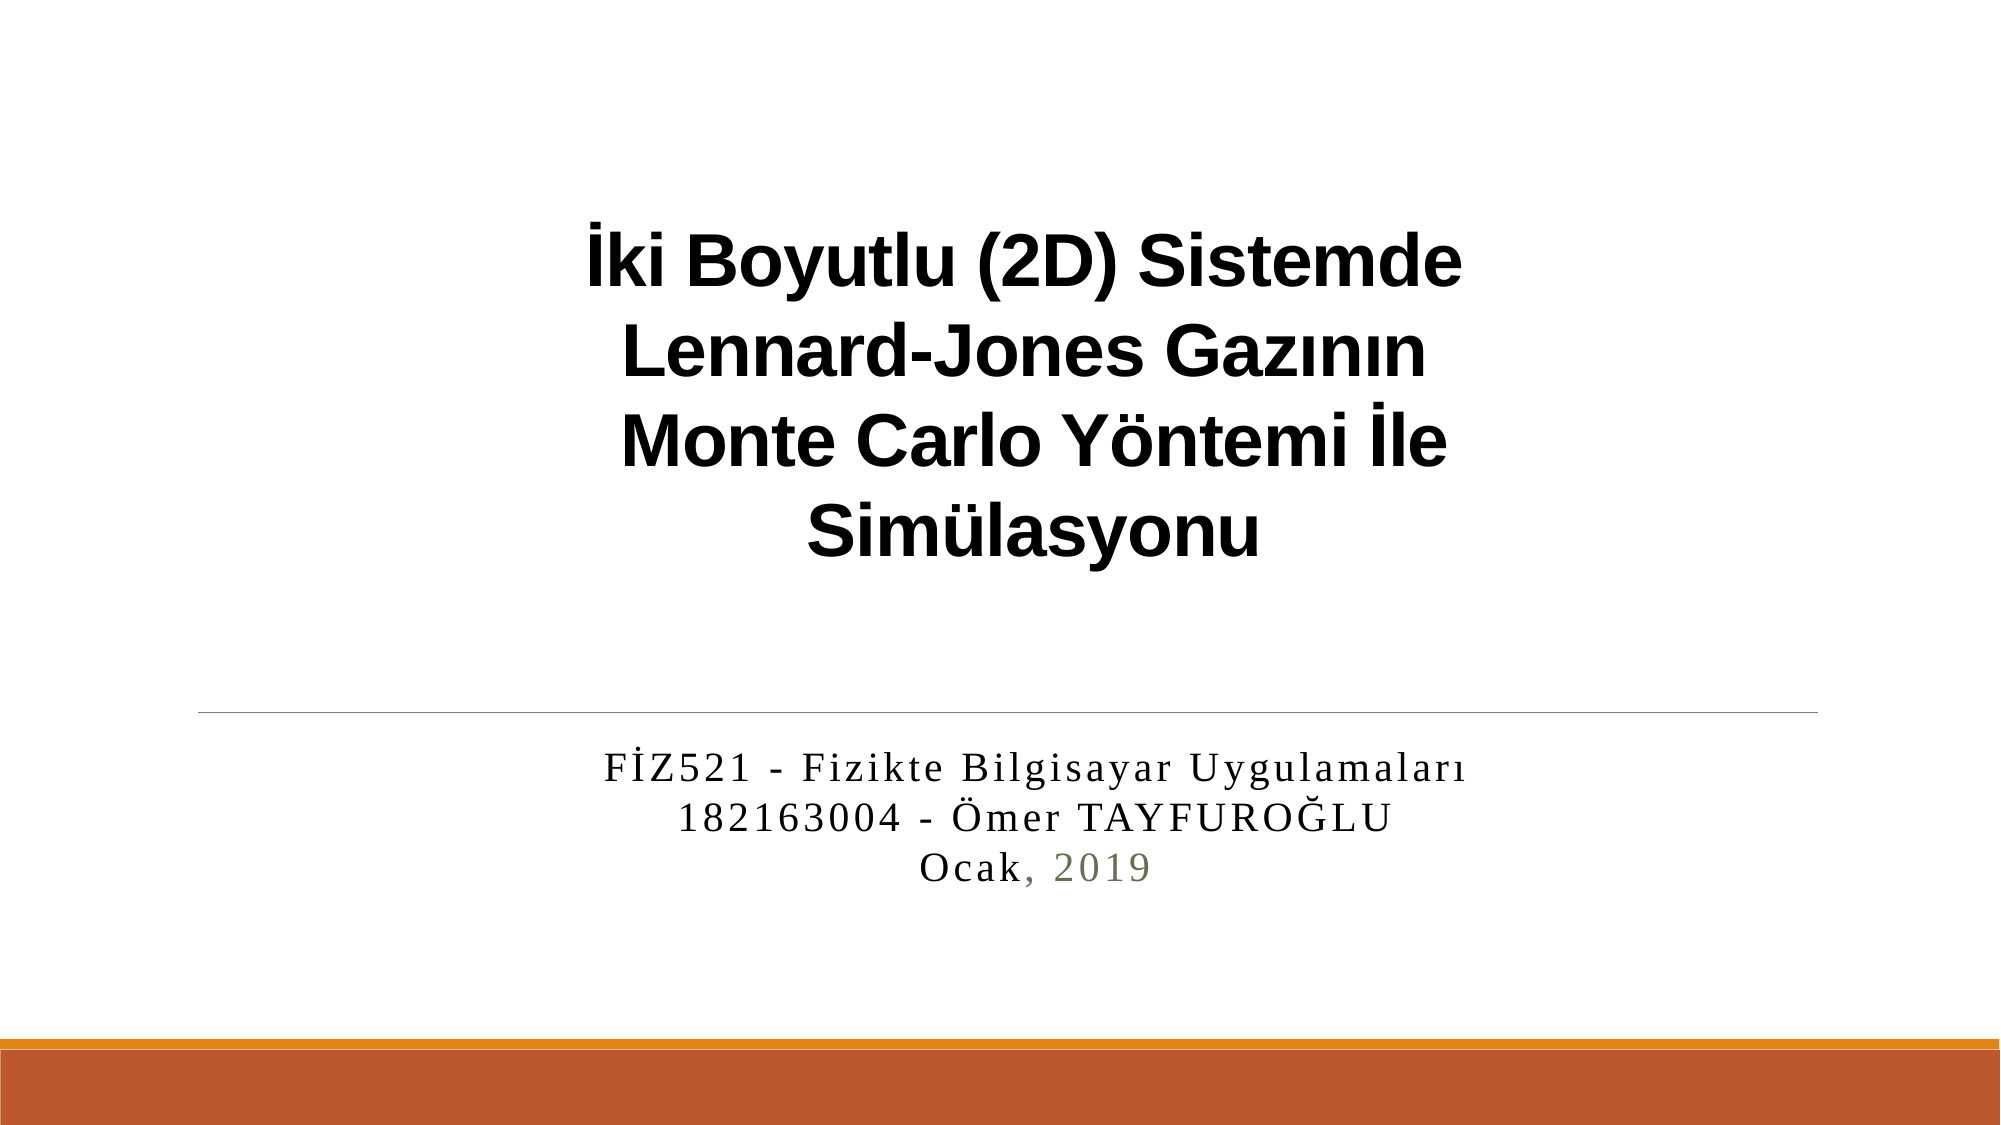

# İki Boyutlu (2D) Sistemde Lennard-Jones Gazının Monte Carlo Yöntemi İle Simülasyonu
FİZ521 - Fizikte Bilgisayar Uygulamaları
182163004 - Ömer TAYFUROĞLU
Ocak, 2019